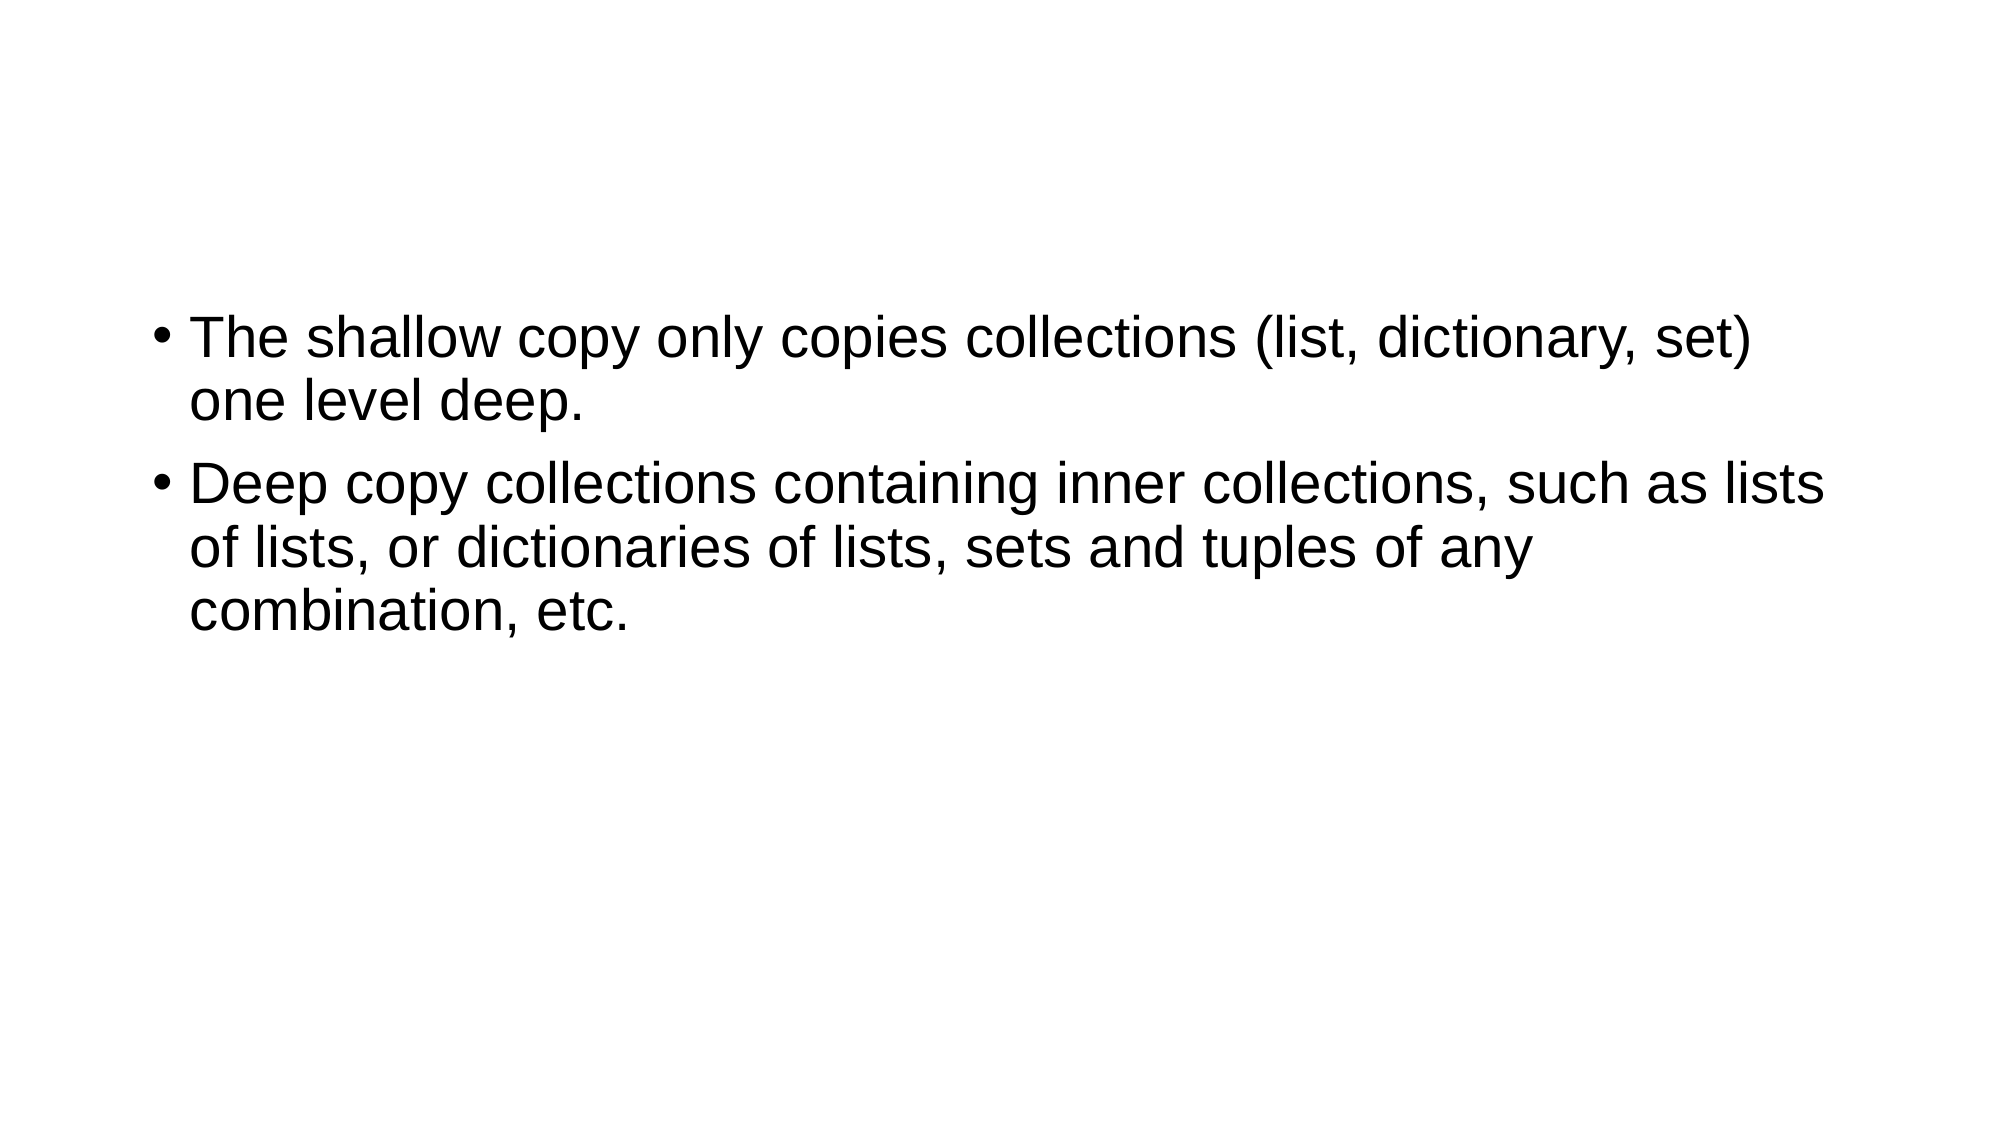

#
The shallow copy only copies collections (list, dictionary, set) one level deep.
Deep copy collections containing inner collections, such as lists of lists, or dictionaries of lists, sets and tuples of any combination, etc.